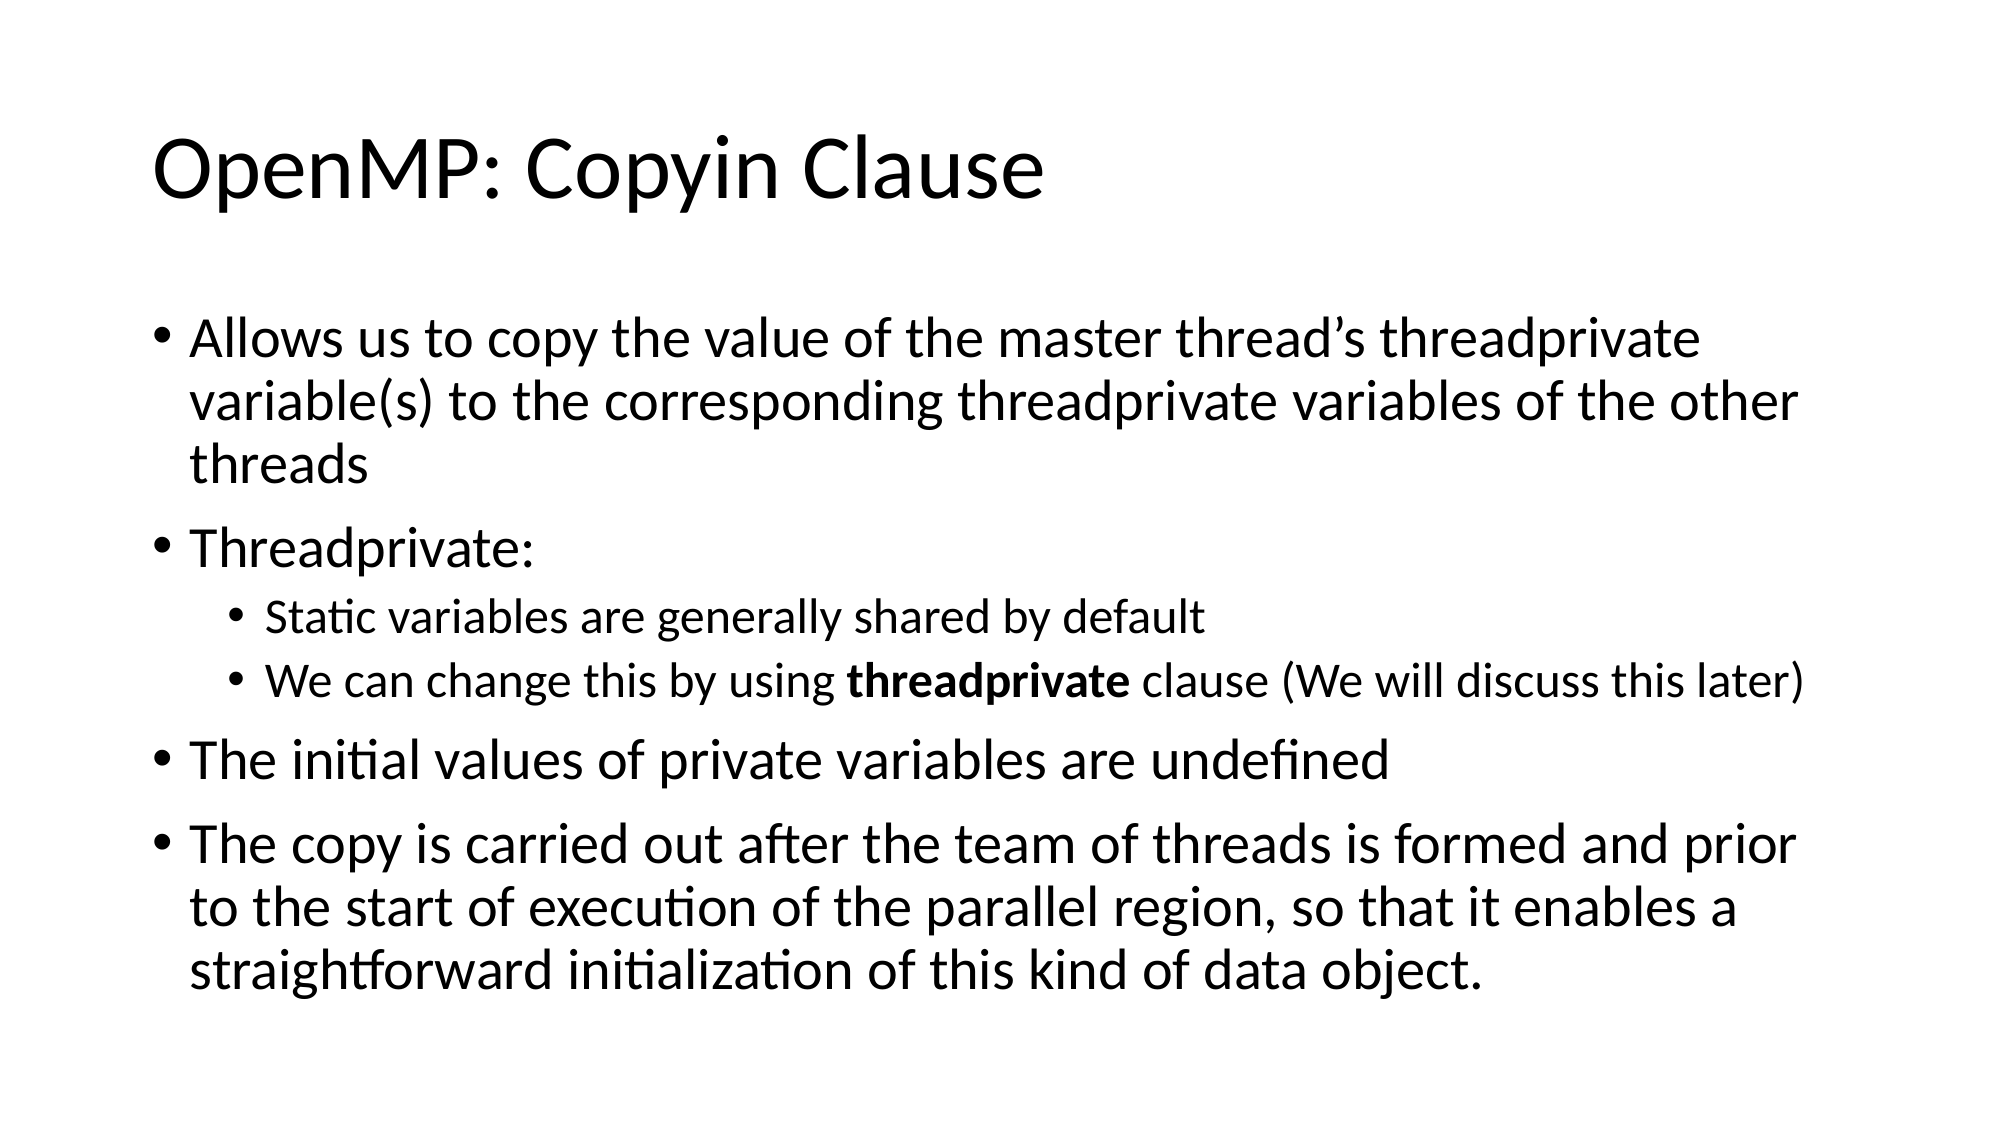

# OpenMP: Copyin Clause
Allows us to copy the value of the master thread’s threadprivate variable(s) to the corresponding threadprivate variables of the other threads
Threadprivate:
Static variables are generally shared by default
We can change this by using threadprivate clause (We will discuss this later)
The initial values of private variables are undefined
The copy is carried out after the team of threads is formed and prior to the start of execution of the parallel region, so that it enables a straightforward initialization of this kind of data object.